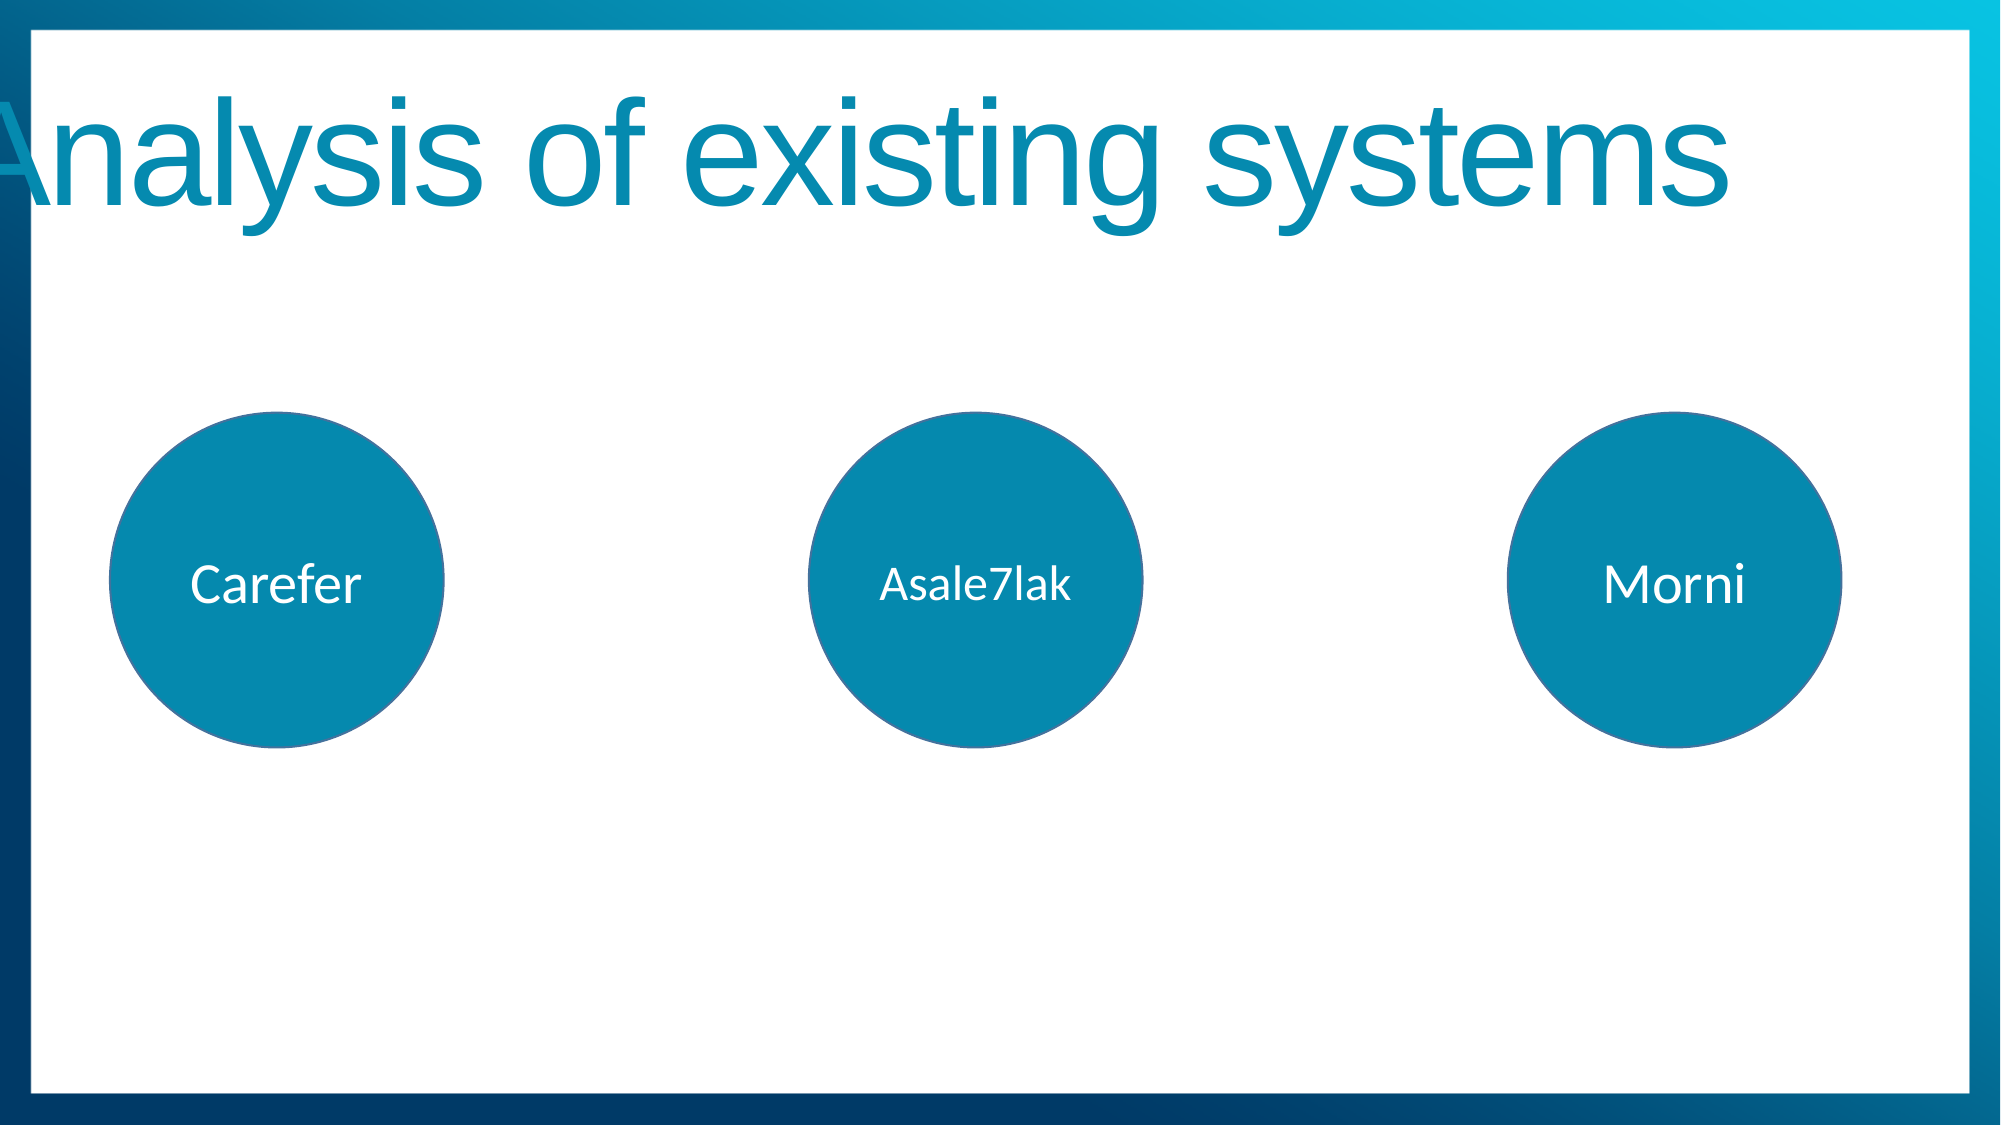

Analysis of existing systems
Morni
Carefer
Asale7lak